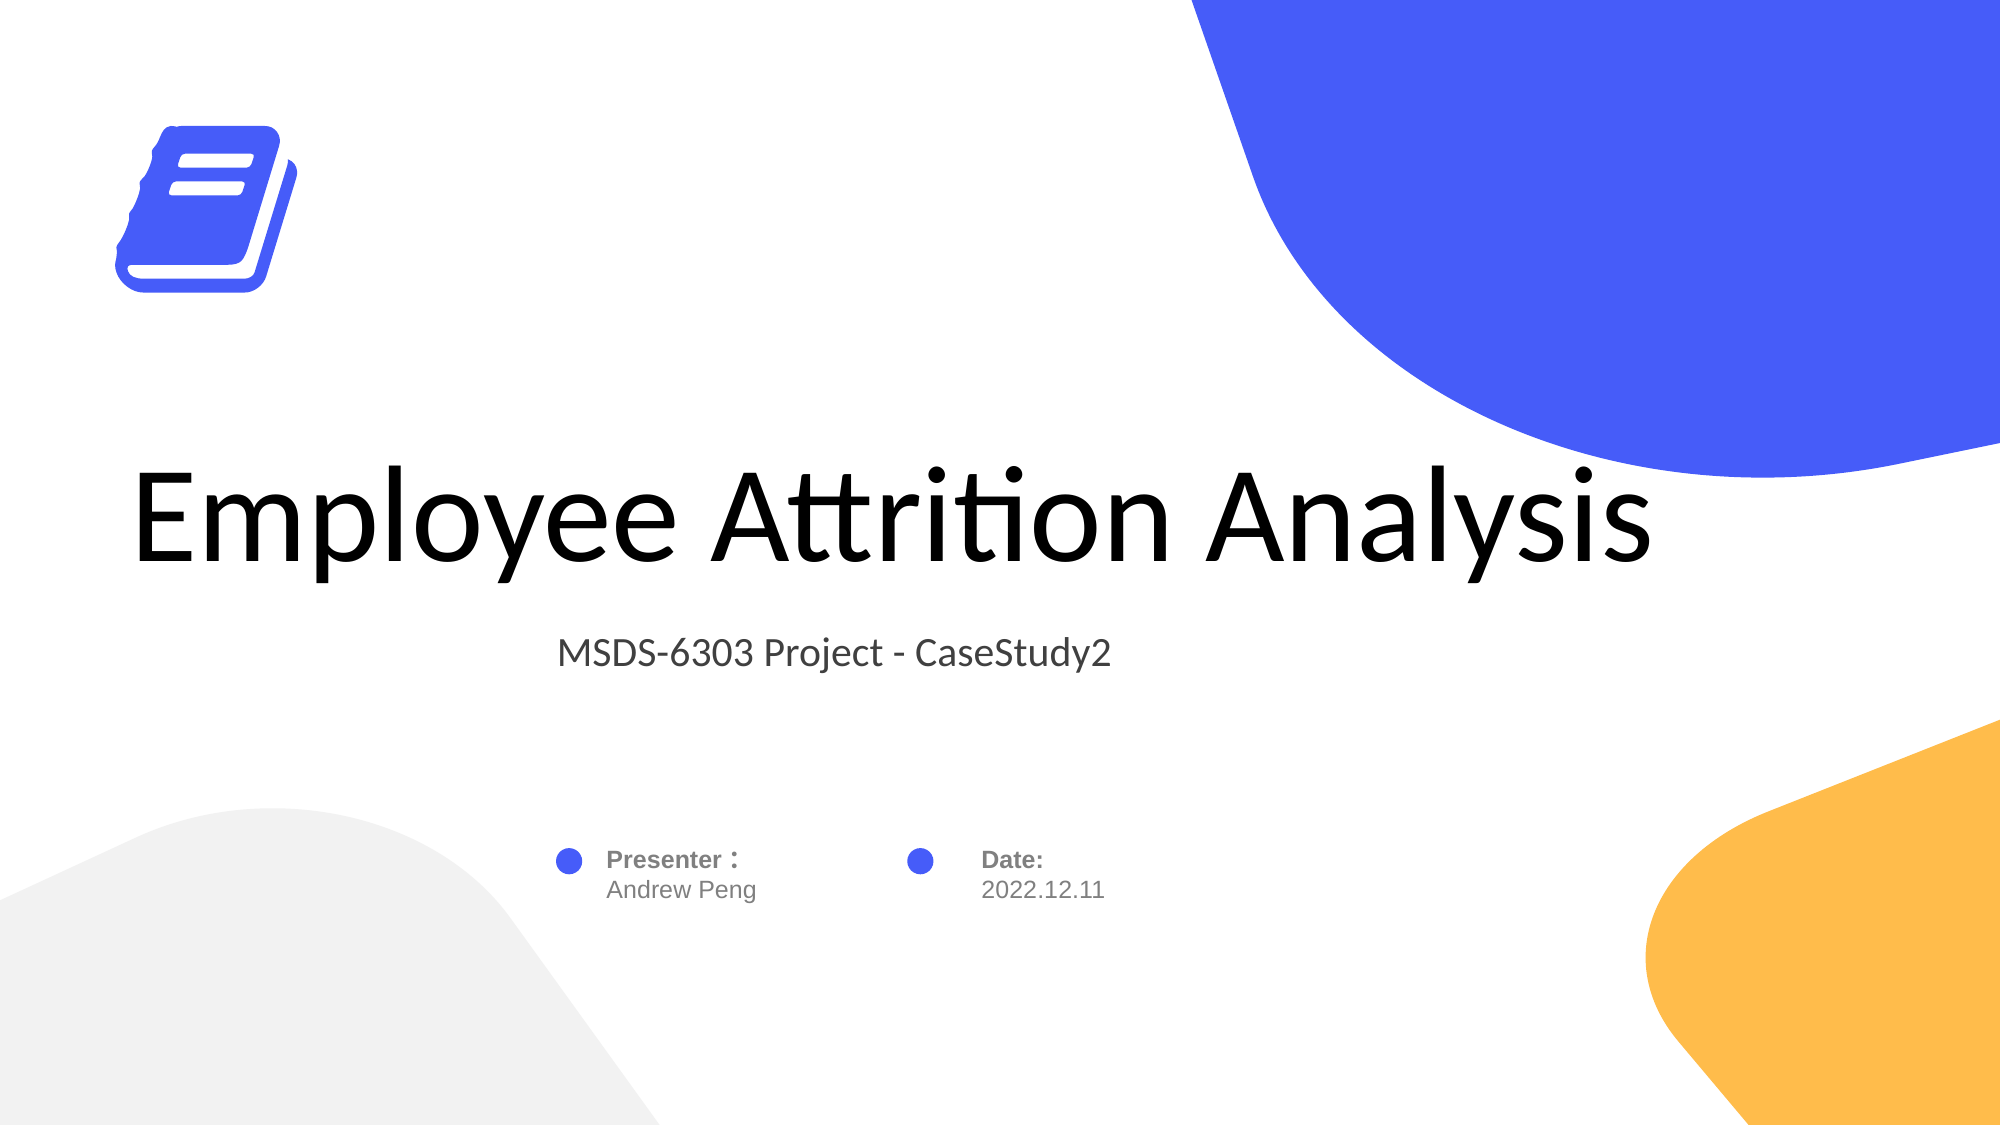

Employee Attrition Analysis
MSDS-6303 Project - CaseStudy2

Presenter：
Andrew Peng
Date:
2022.12.11